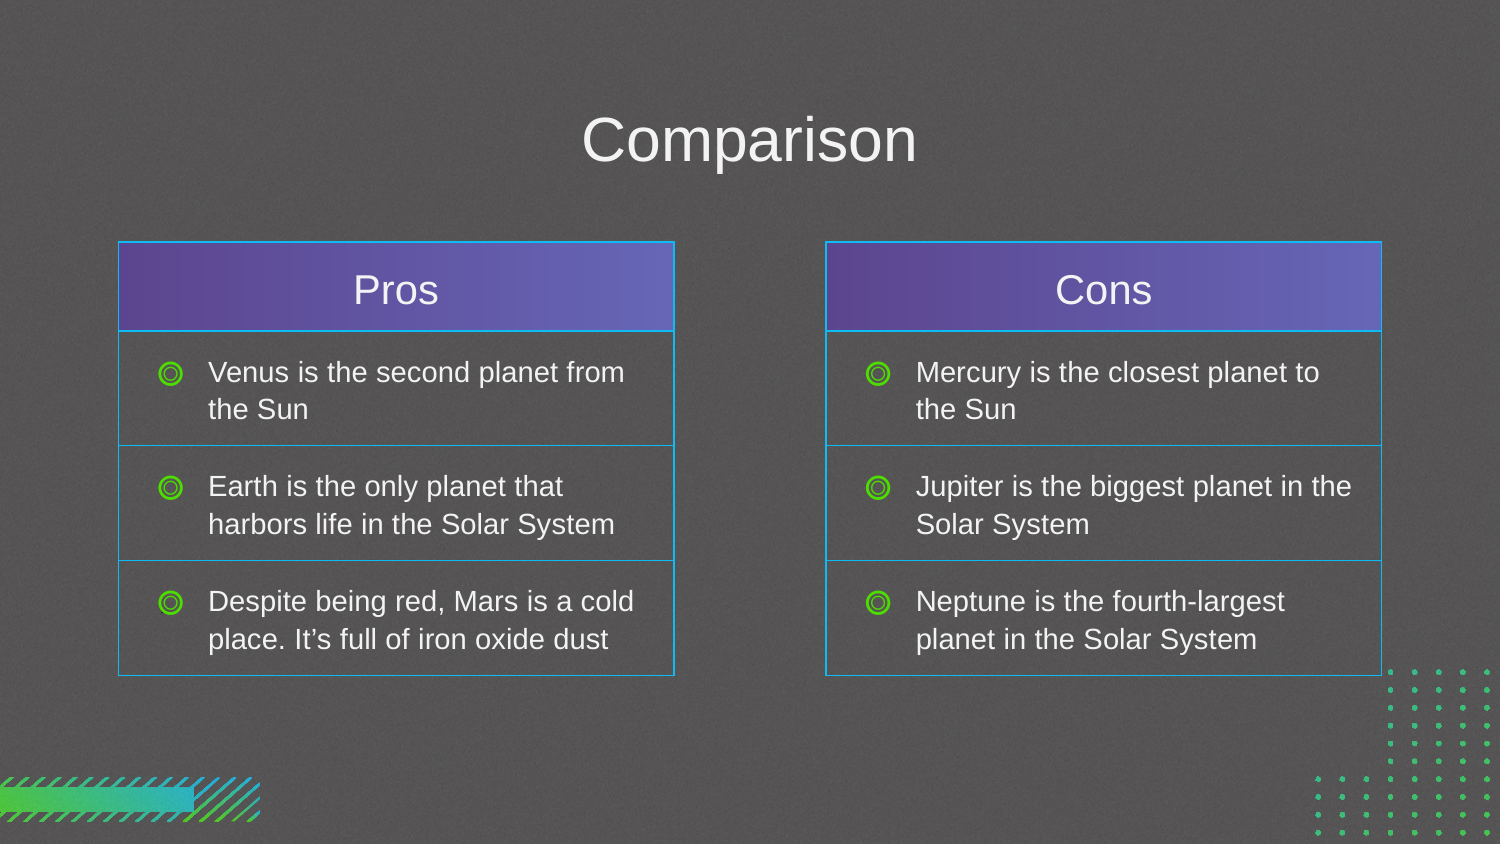

# Comparison
| Pros |
| --- |
| Venus is the second planet from the Sun |
| Earth is the only planet that harbors life in the Solar System |
| Despite being red, Mars is a cold place. It’s full of iron oxide dust |
| Cons |
| --- |
| Mercury is the closest planet to the Sun |
| Jupiter is the biggest planet in the Solar System |
| Neptune is the fourth-largest planet in the Solar System |